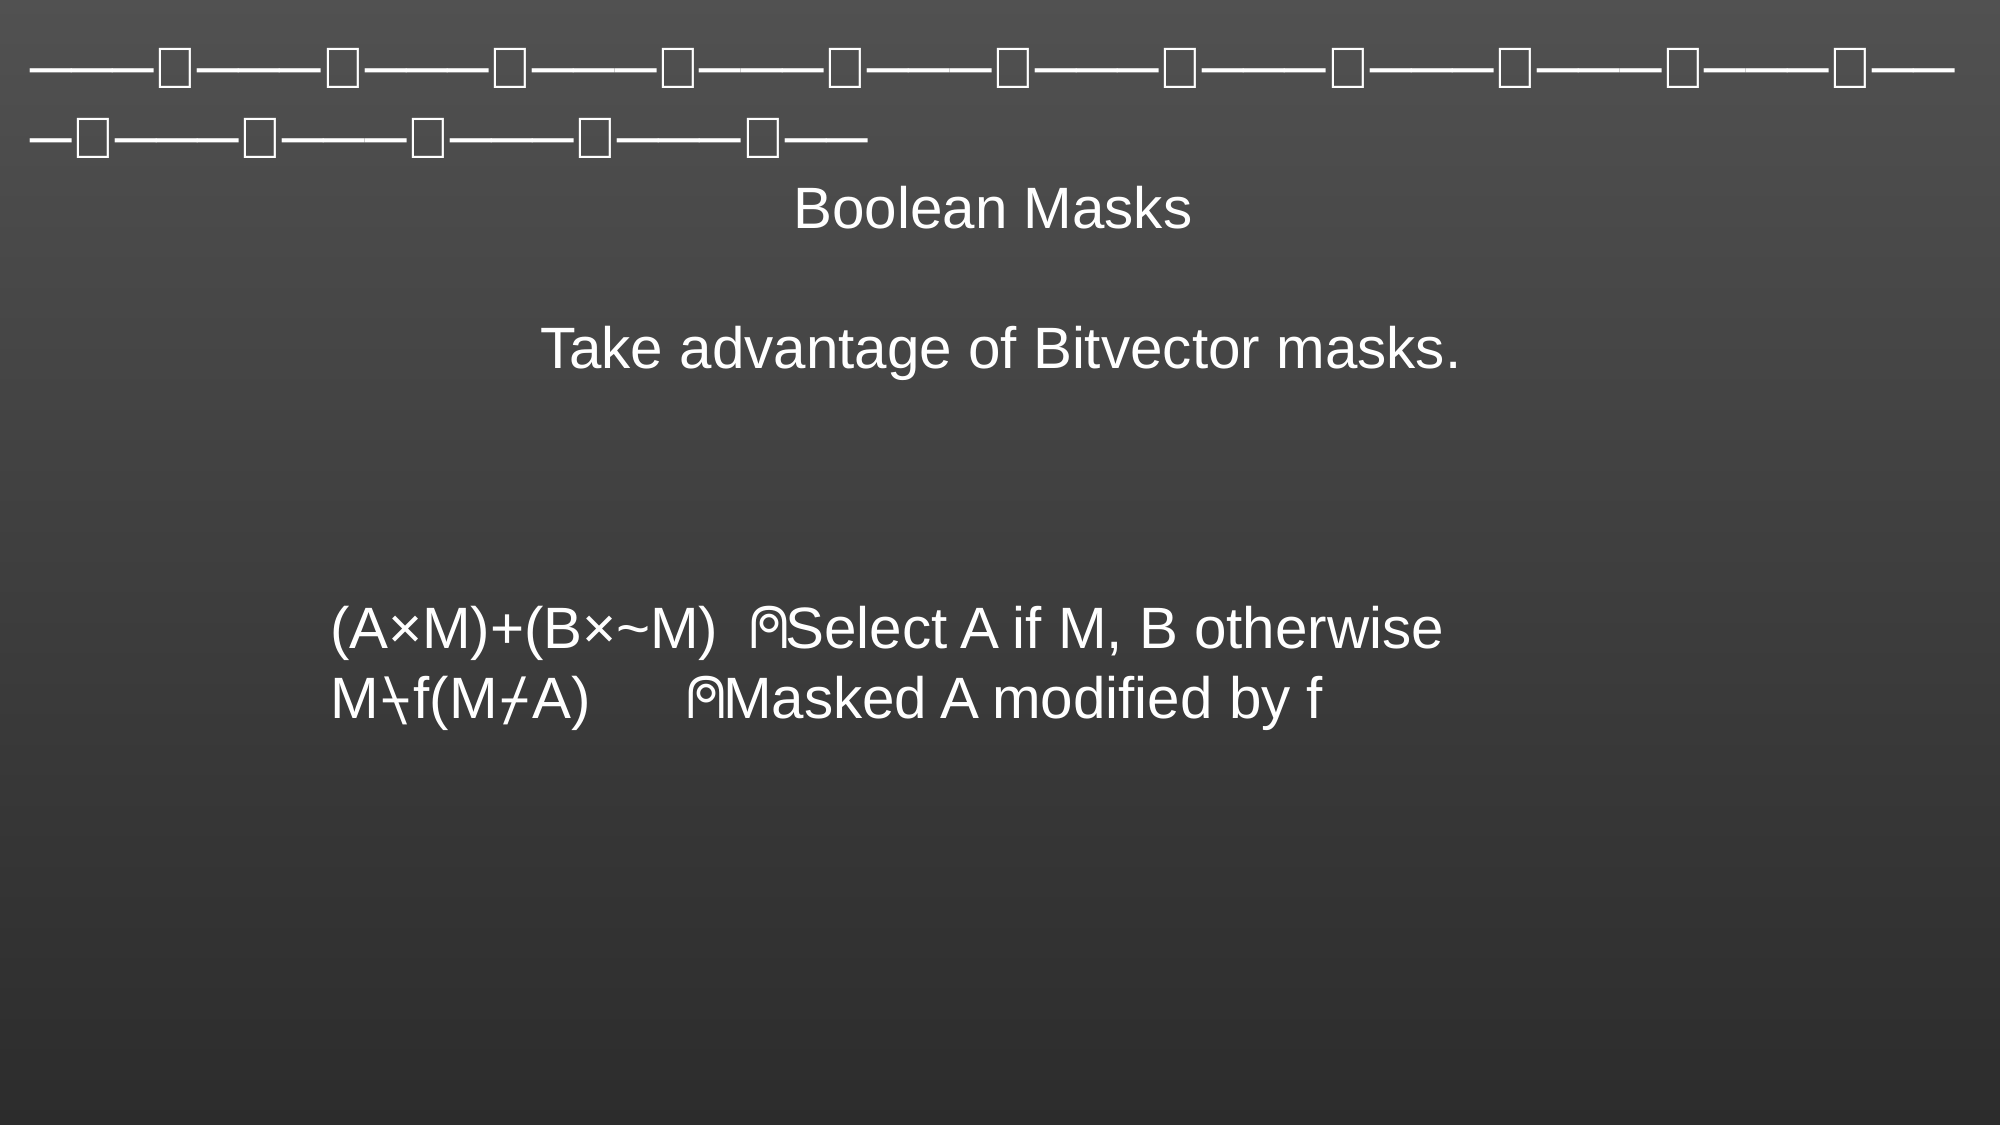

───􀓢───􀓢───􀓢───􀓢───􀓢───􀓢───􀓢───􀓢───􀓢───􀓢───􀓢───􀓥───􀓢───􀓢───􀓢───􀓢──
                                               Boolean Masks

Take advantage of Bitvector masks.

		(A×M)+(B×~M) ⍝ Select A if M, B otherwise
		M⍀f(M⌿A)     ⍝ Masked A modified by f